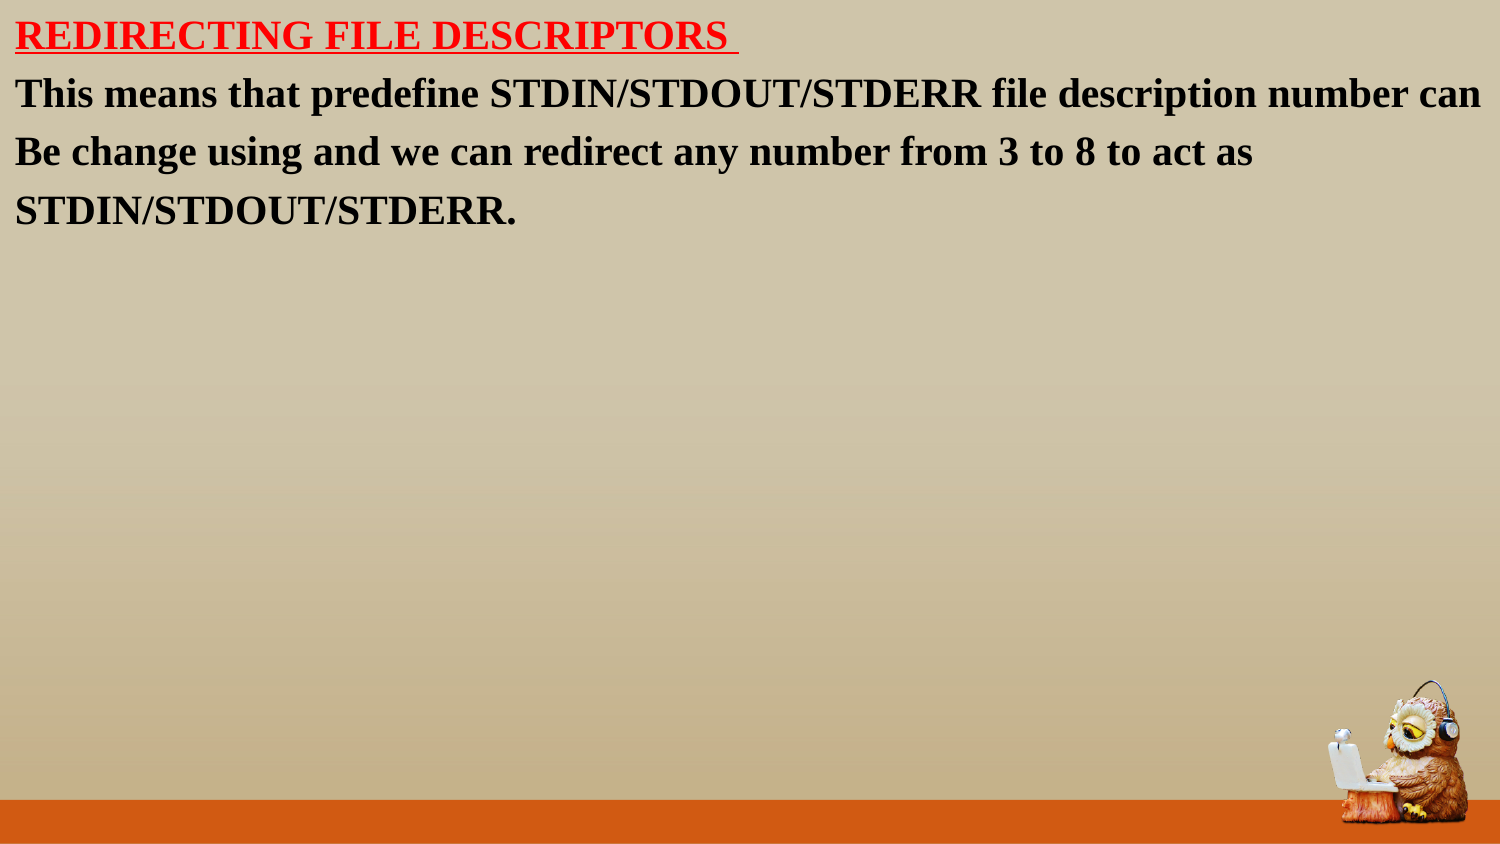

REDIRECTING FILE DESCRIPTORS
This means that predefine STDIN/STDOUT/STDERR file description number can
Be change using and we can redirect any number from 3 to 8 to act as
STDIN/STDOUT/STDERR.